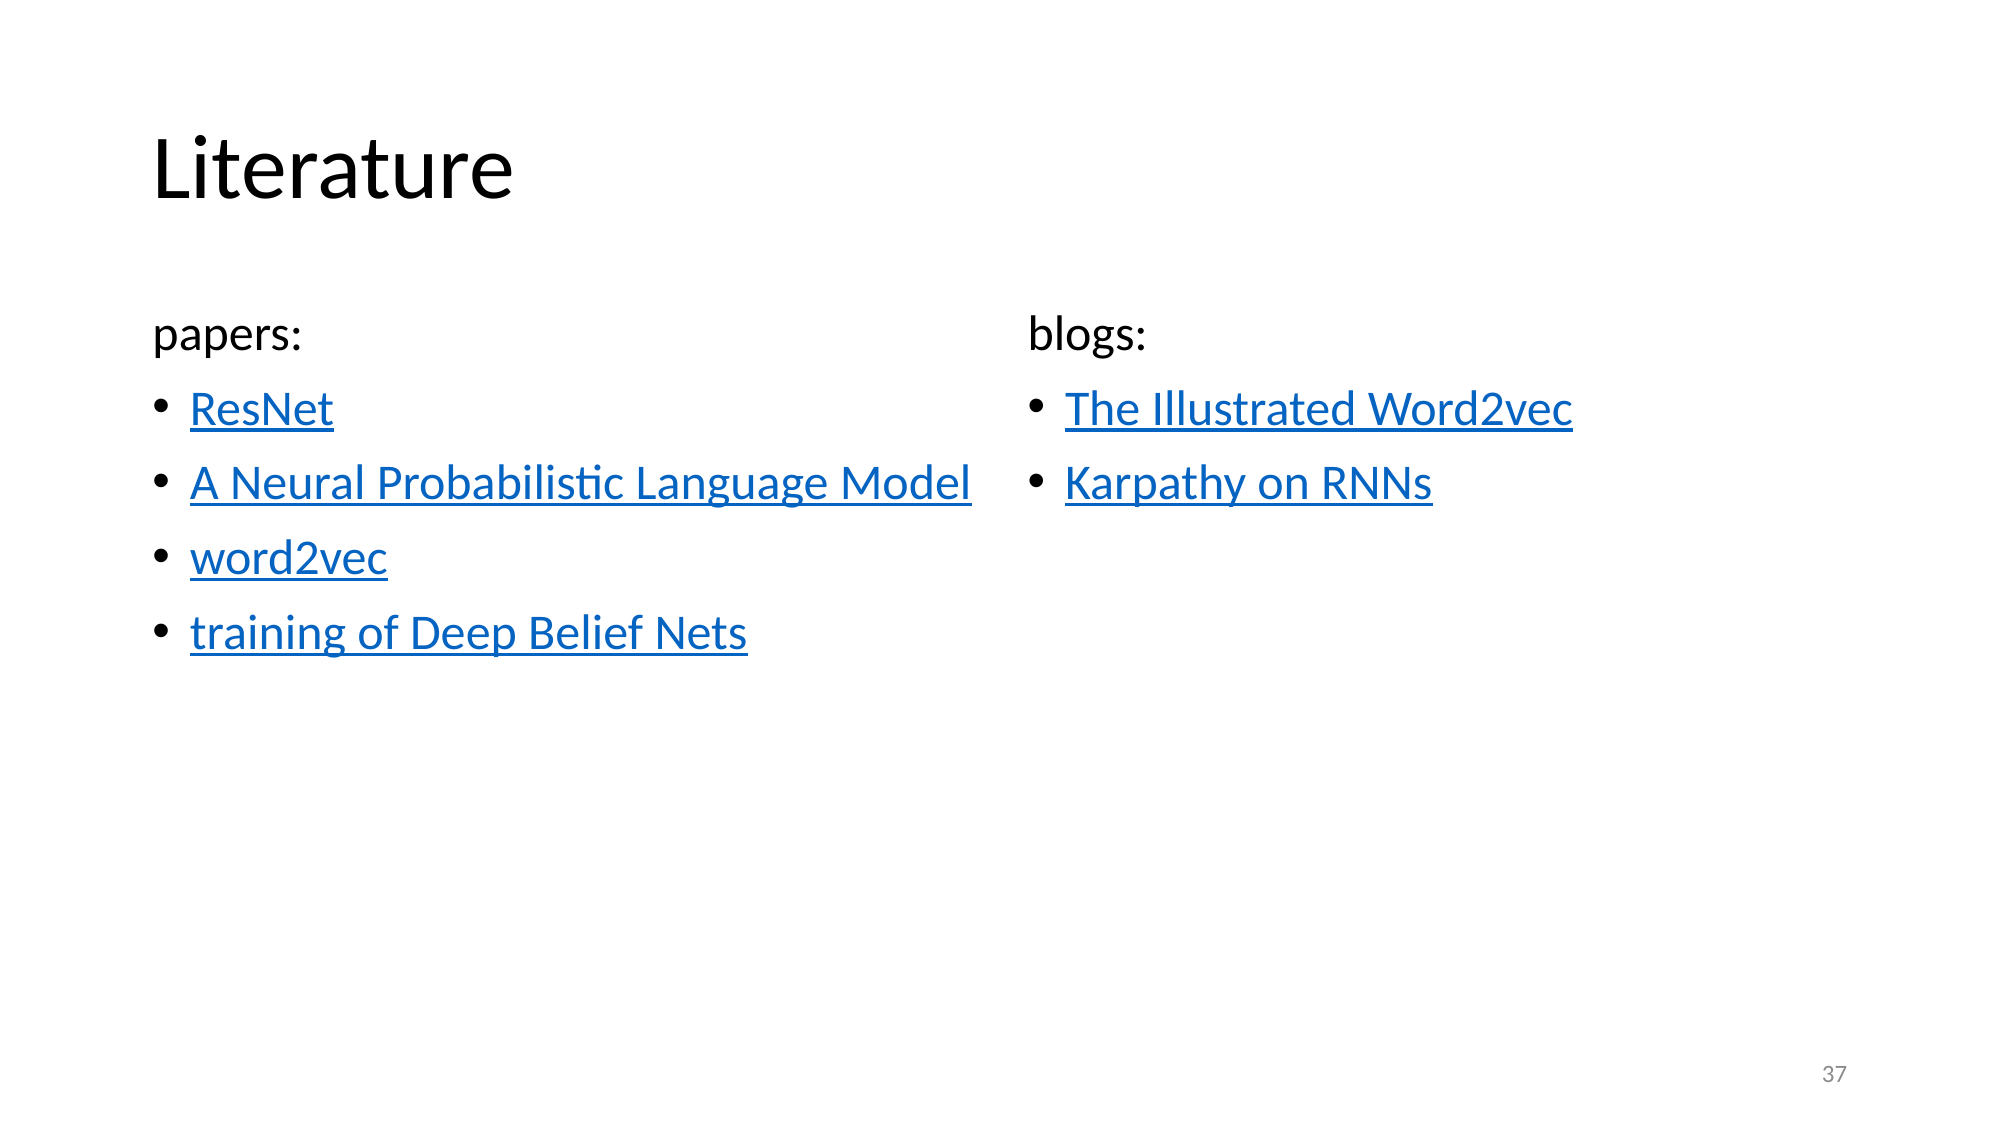

# Literature
papers:
ResNet
A Neural Probabilistic Language Model
word2vec
training of Deep Belief Nets
blogs:
The Illustrated Word2vec
Karpathy on RNNs
37